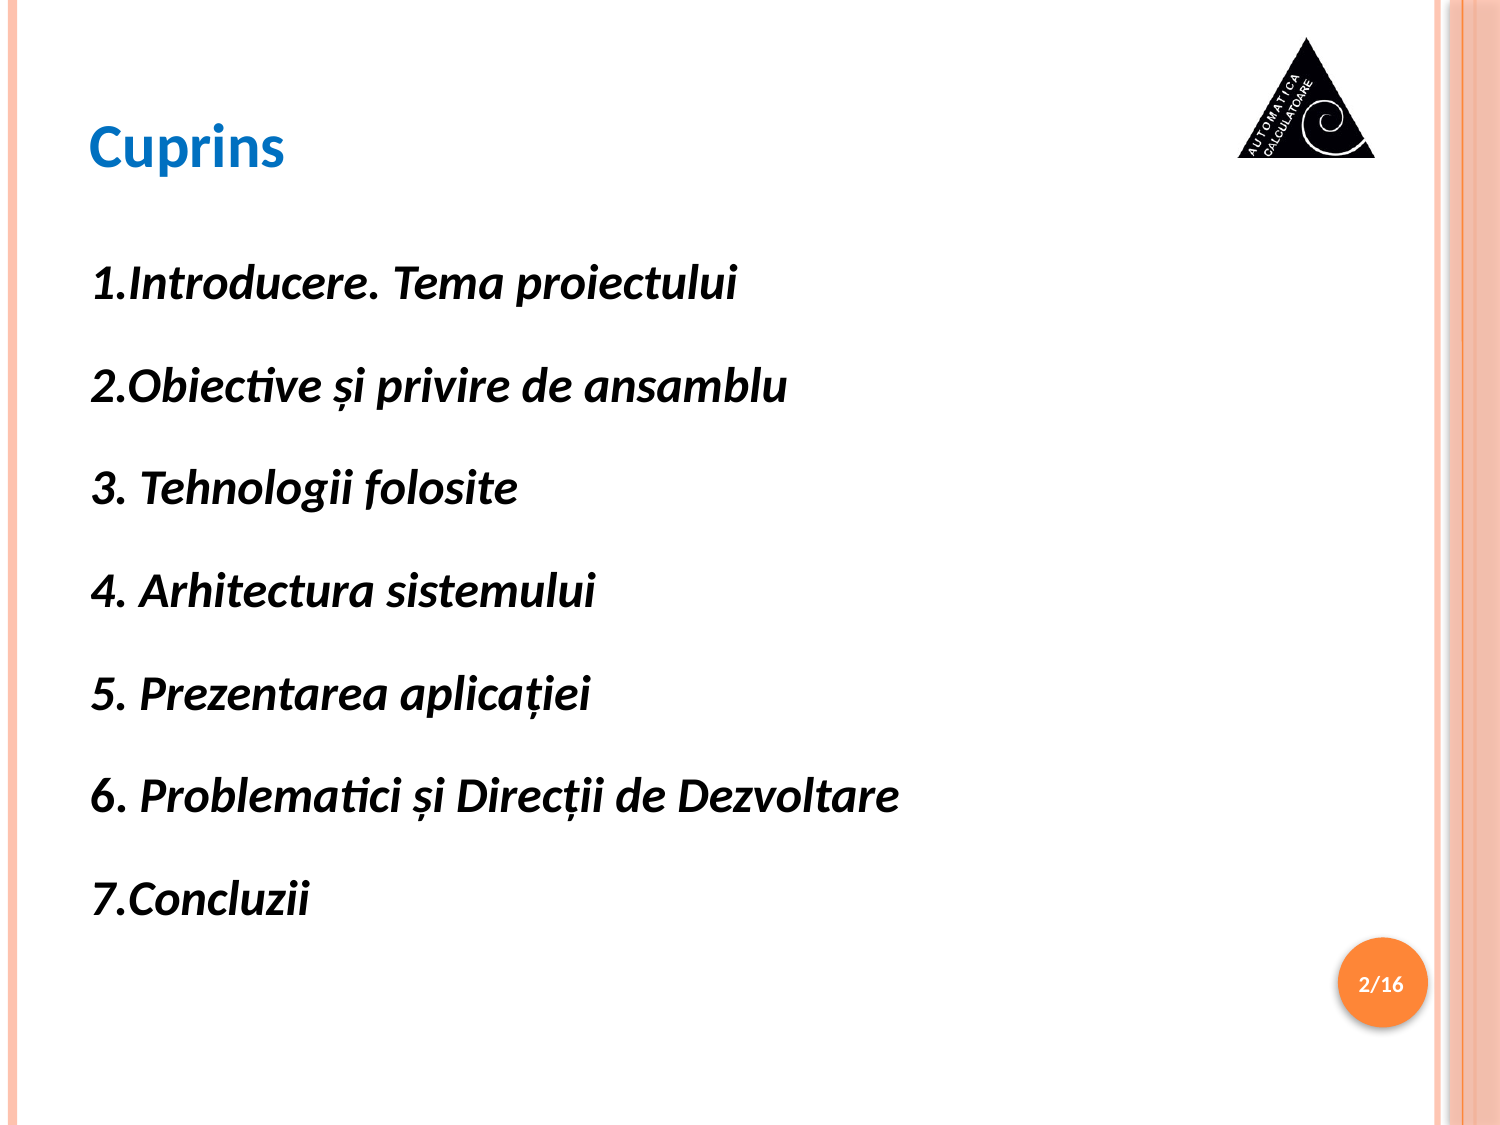

# Cuprins
1.Introducere. Tema proiectului
2.Obiective și privire de ansamblu
3. Tehnologii folosite
4. Arhitectura sistemului
5. Prezentarea aplicației
6. Problematici și Direcții de Dezvoltare
7.Concluzii
2/16